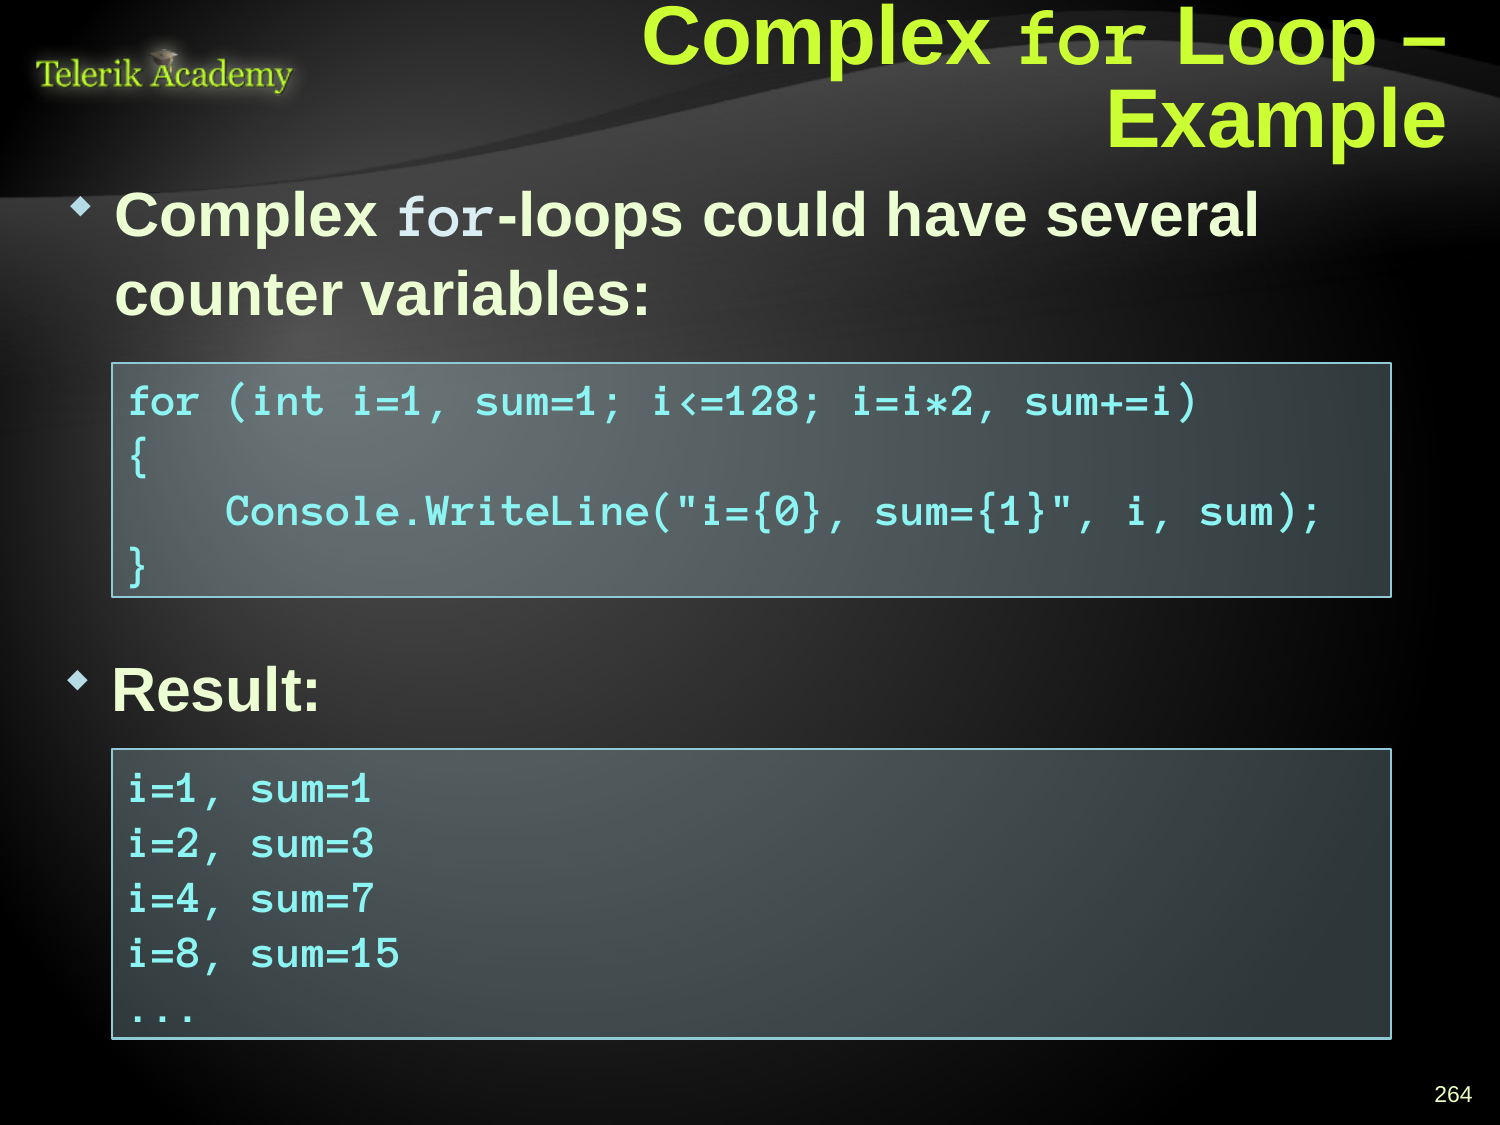

# Complex for Loop – Example
Complex for-loops could have several counter variables:
for (int i=1, sum=1; i<=128; i=i*2, sum+=i)
{
    Console.WriteLine("i={0}, sum={1}", i, sum);
}
Result:
i=1, sum=1
i=2, sum=3
i=4, sum=7
i=8, sum=15
...
264